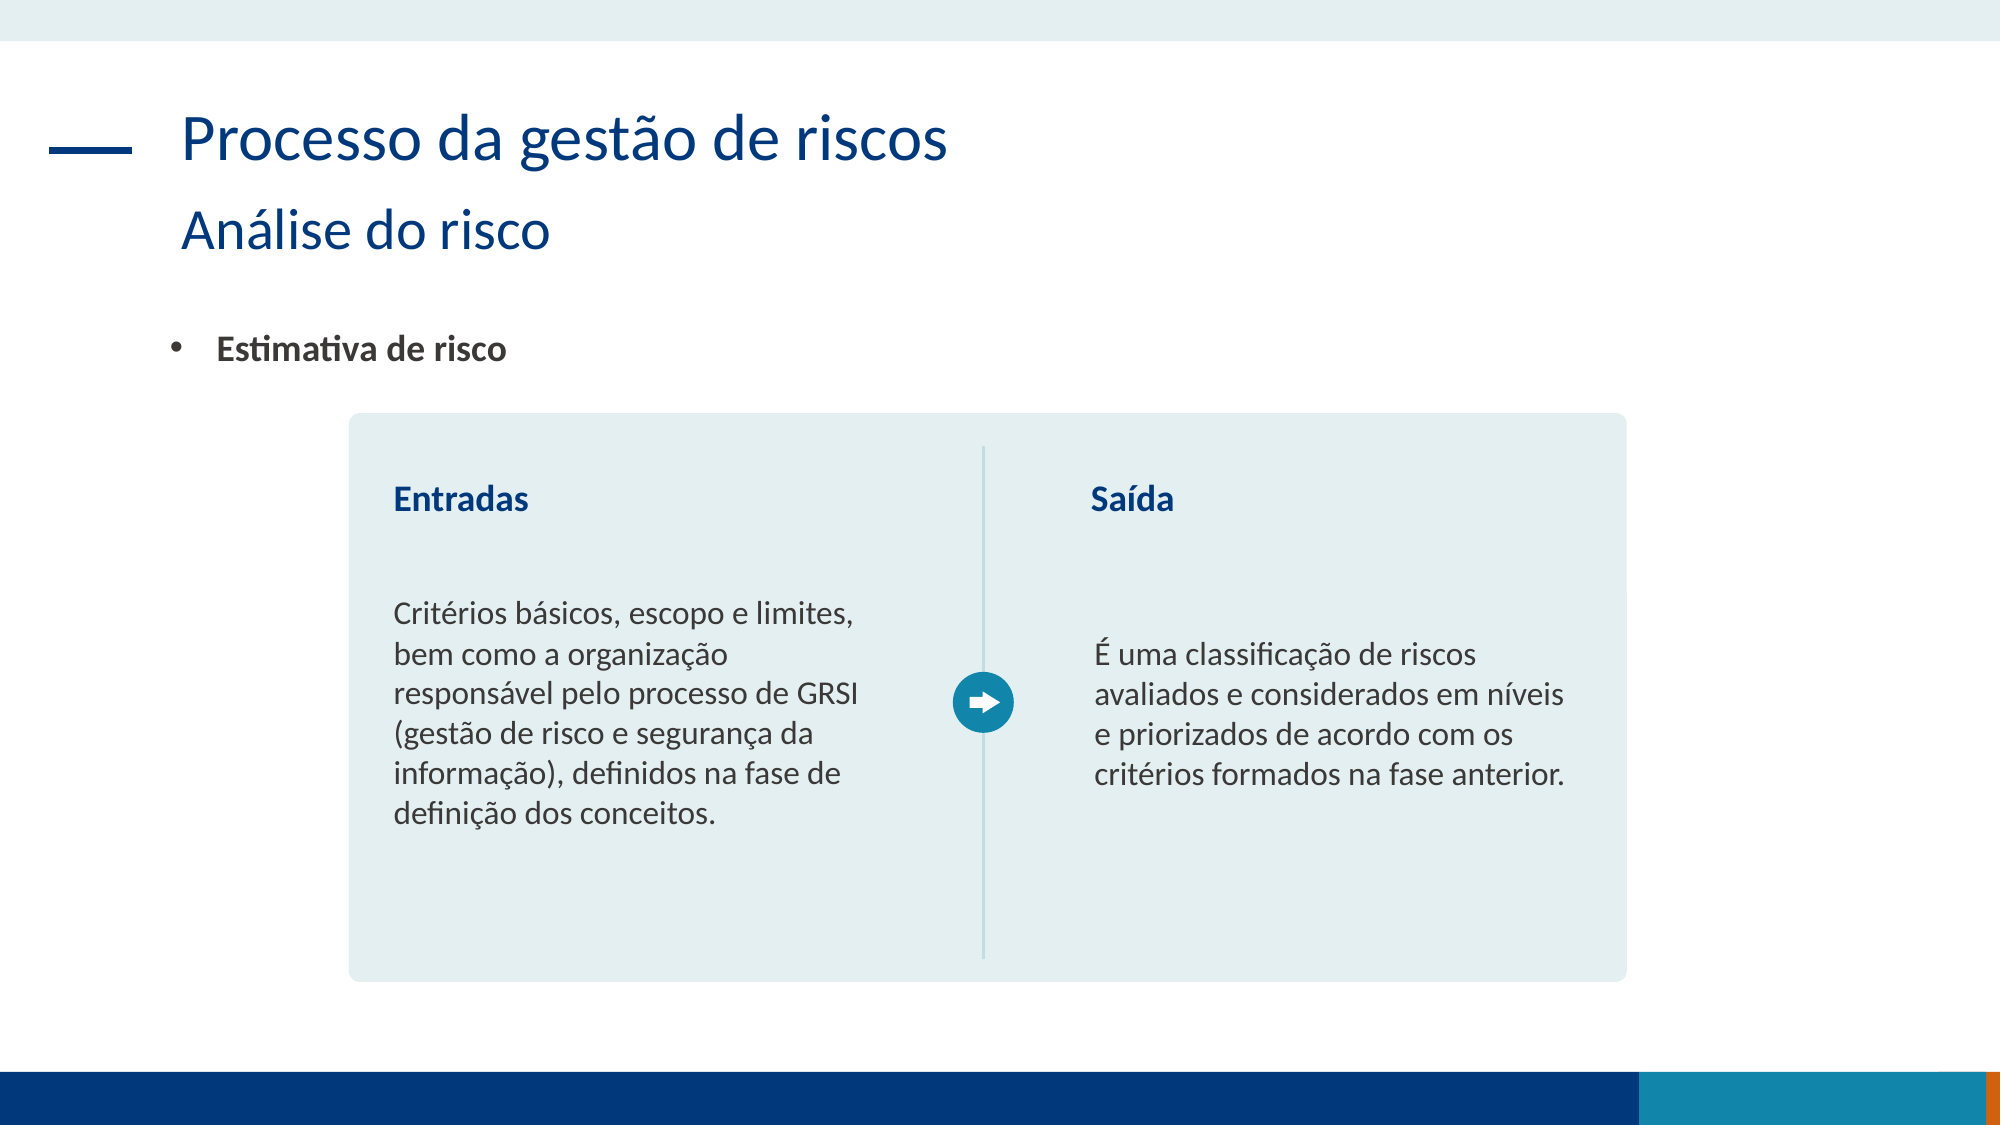

Processo da gestão de riscos
Análise do risco
Estimativa de risco

Entradas
Saída
Critérios básicos, escopo e limites, bem como a organização responsável pelo processo de GRSI (gestão de risco e segurança da informação), definidos na fase de definição dos conceitos.
É uma classificação de riscos avaliados e considerados em níveis e priorizados de acordo com os critérios formados na fase anterior.